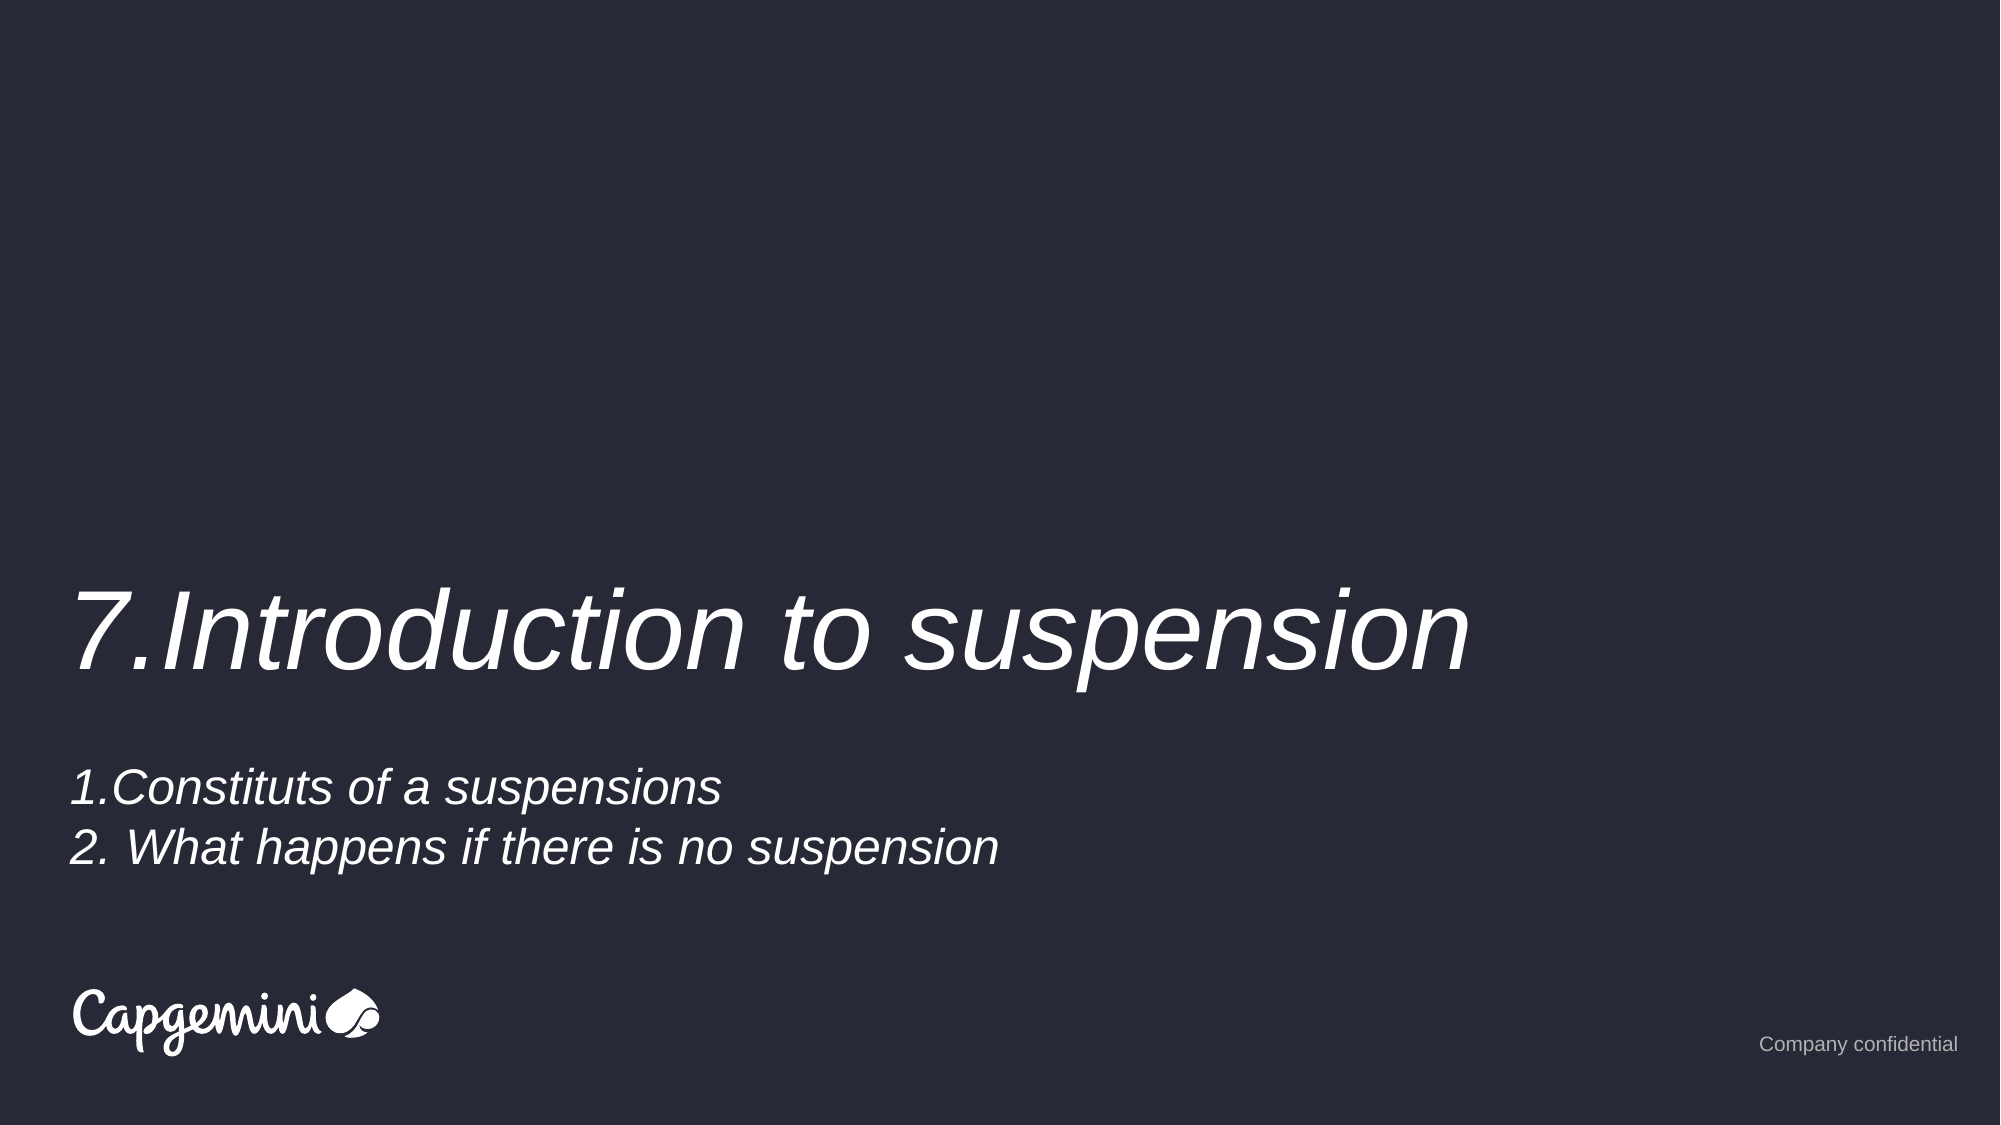

# 7.Introduction to suspension
1.Constituts of a suspensions
2. What happens if there is no suspension
Company confidential